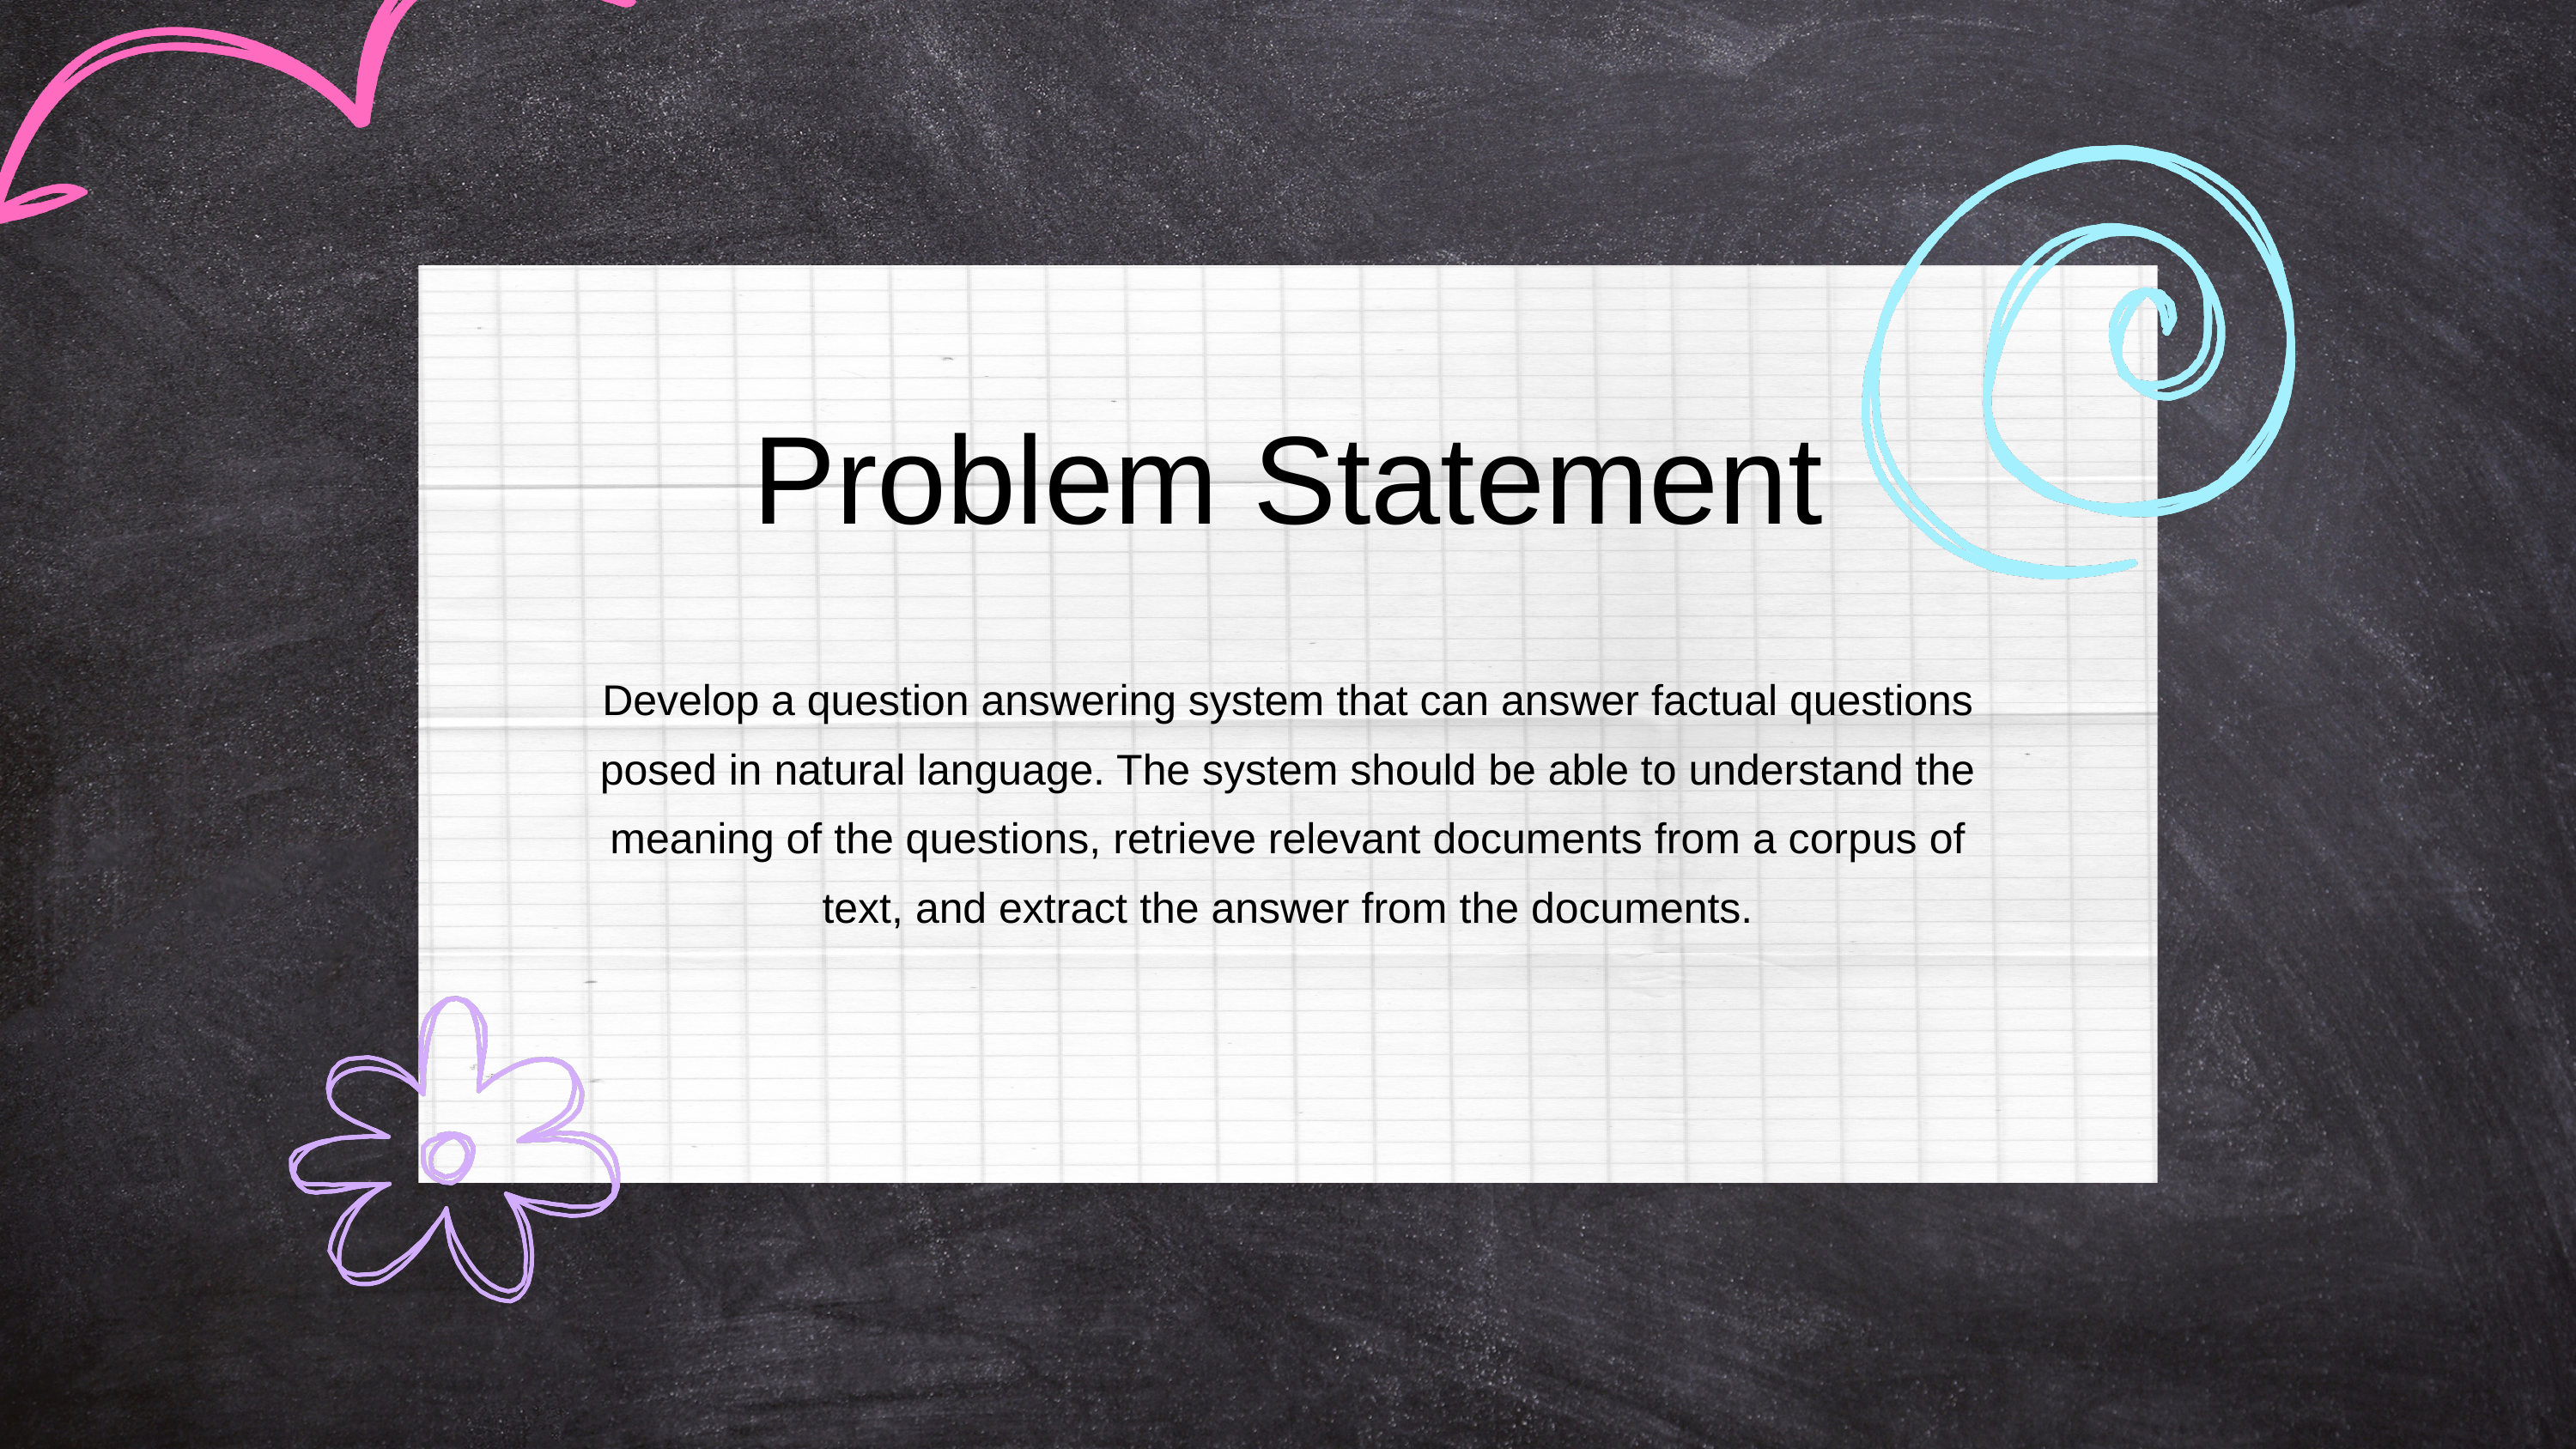

Problem Statement
Develop a question answering system that can answer factual questions posed in natural language. The system should be able to understand the meaning of the questions, retrieve relevant documents from a corpus of text, and extract the answer from the documents.